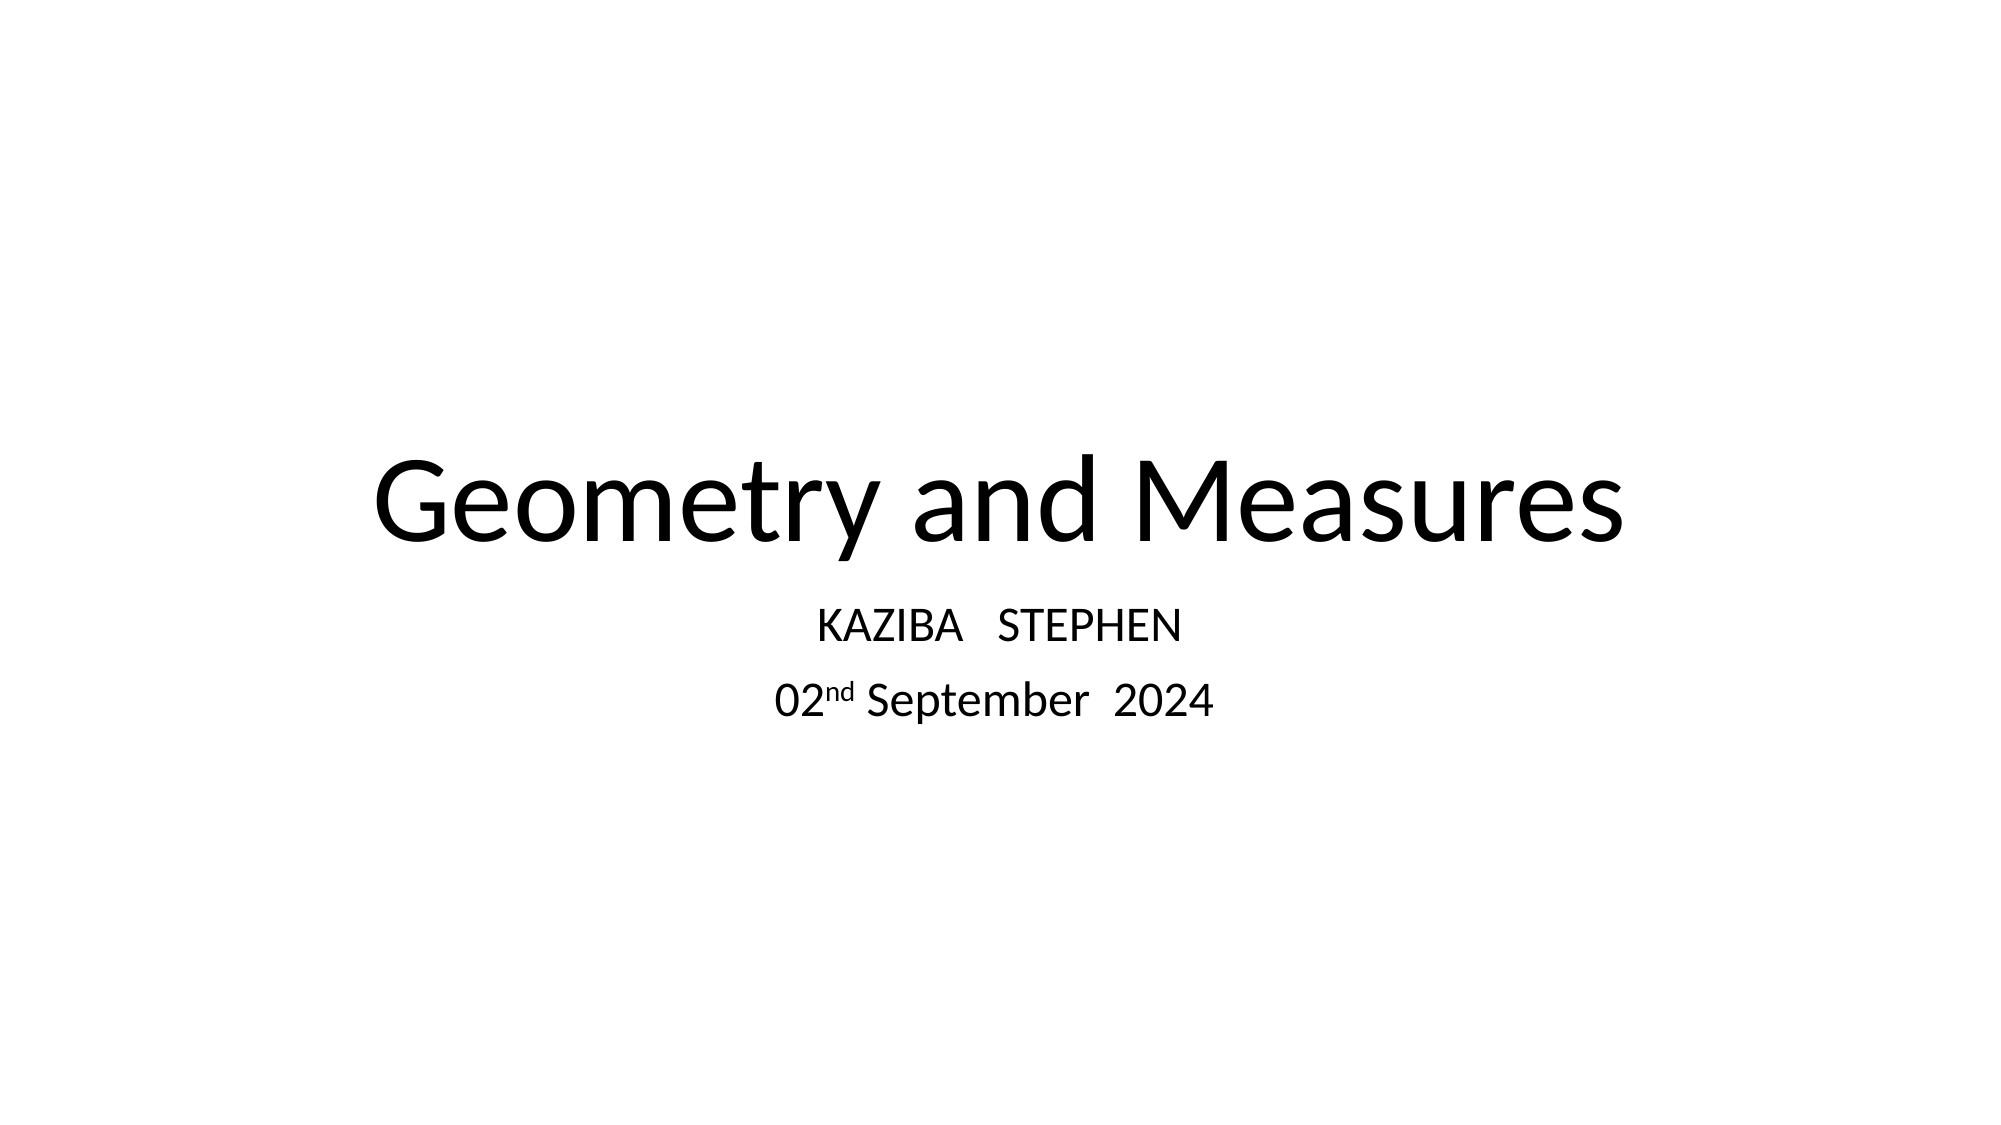

# Geometry and Measures
KAZIBA   STEPHEN
02nd September  2024